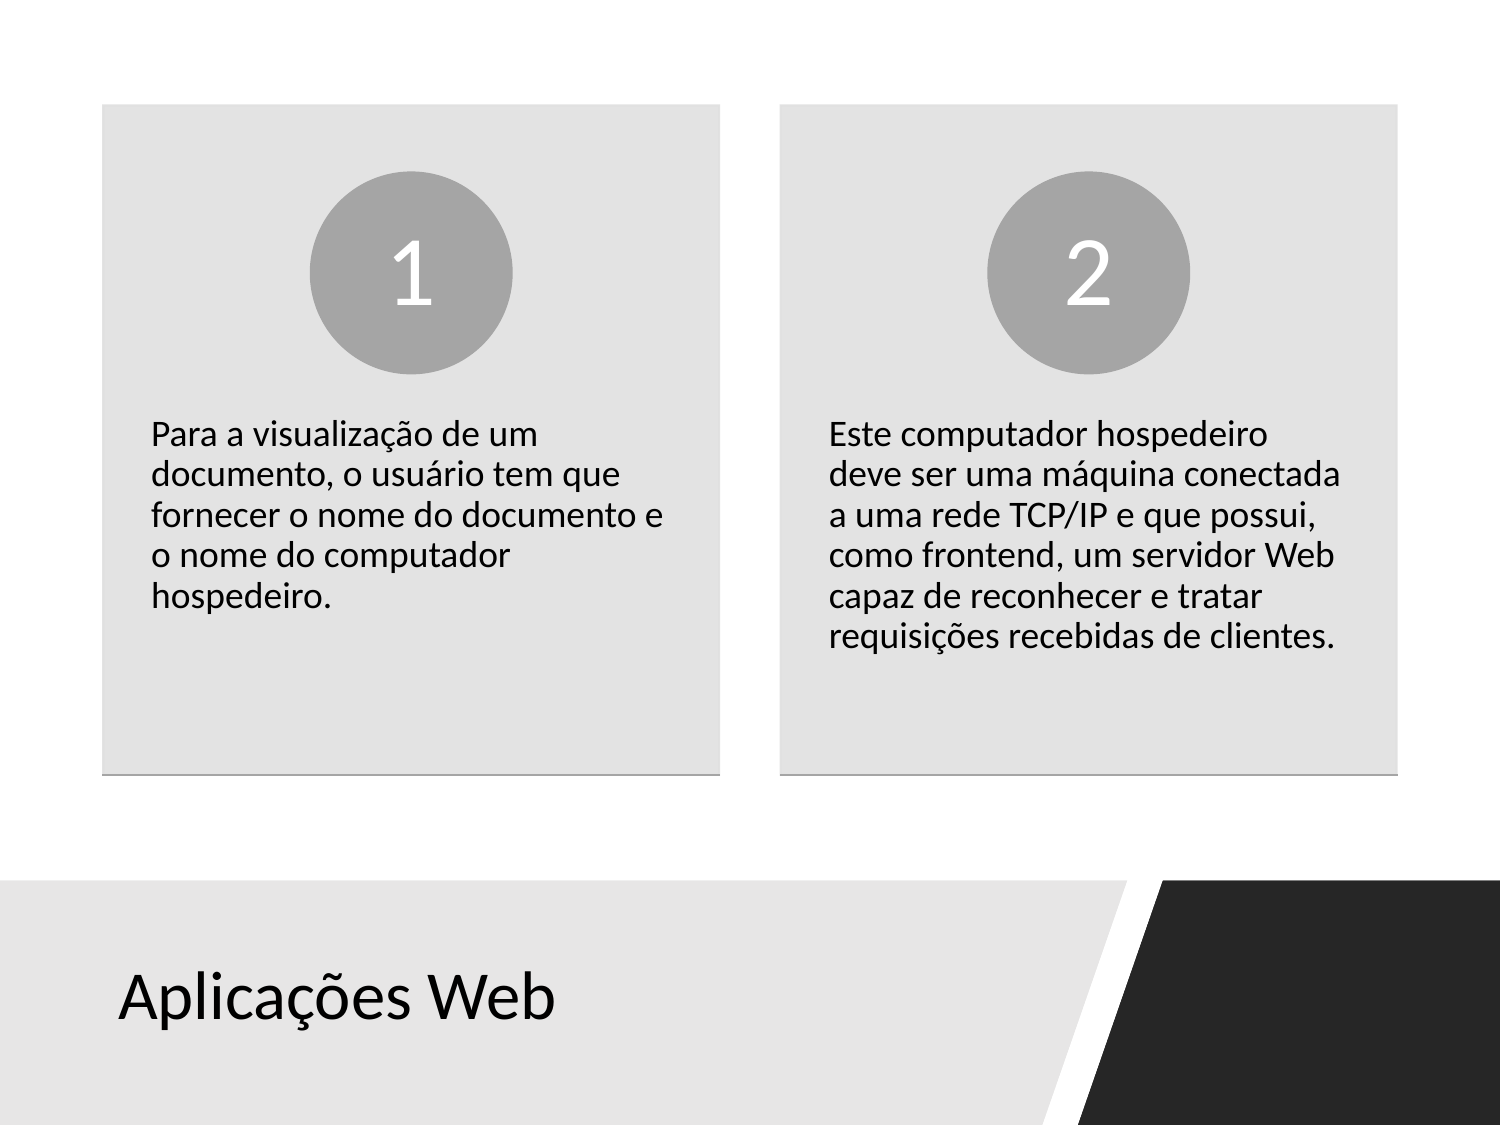

Para a visualização de um documento, o usuário tem que fornecer o nome do documento e o nome do computador hospedeiro.
1
Este computador hospedeiro deve ser uma máquina conectada a uma rede TCP/IP e que possui, como frontend, um servidor Web capaz de reconhecer e tratar requisições recebidas de clientes.
2

# Aplicações Web